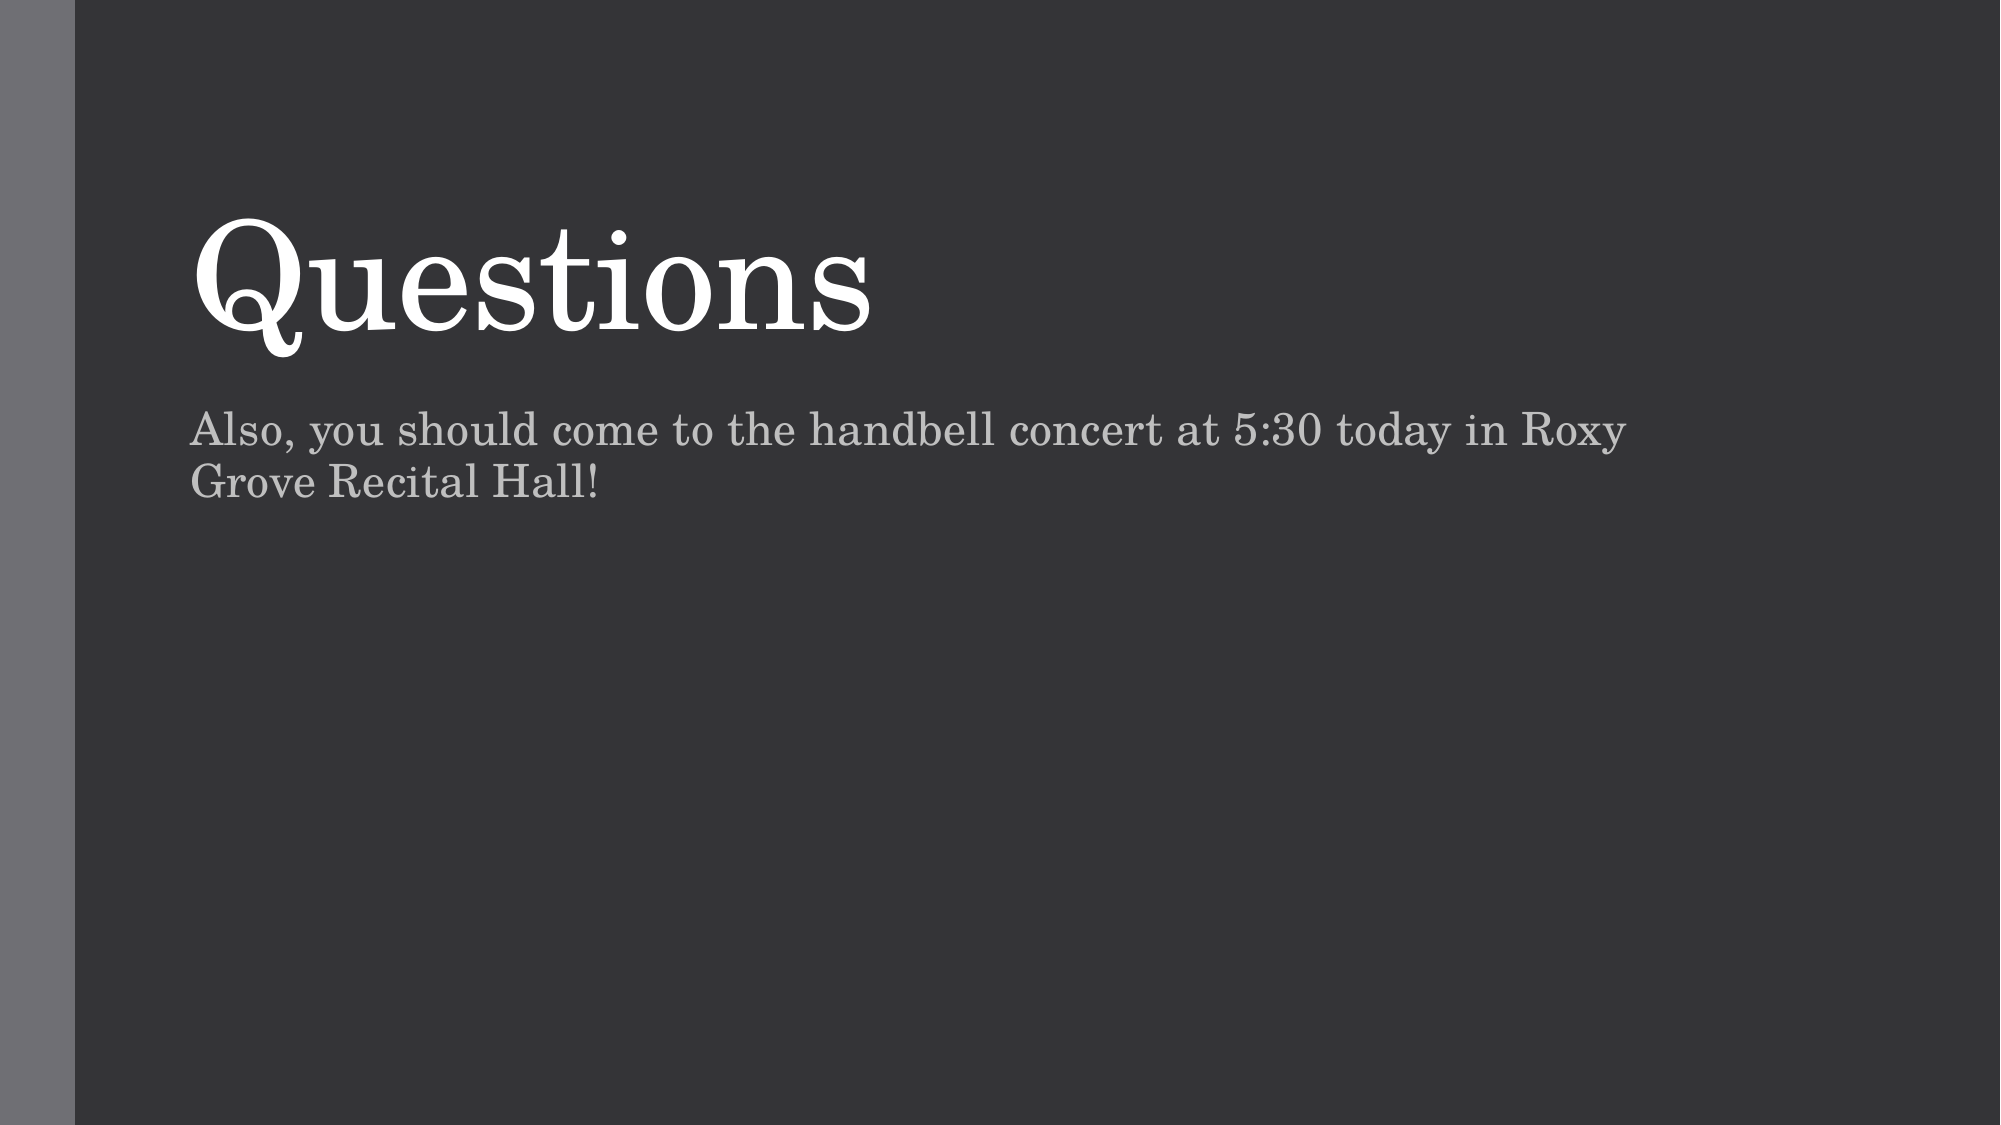

# Questions
Also, you should come to the handbell concert at 5:30 today in Roxy Grove Recital Hall!